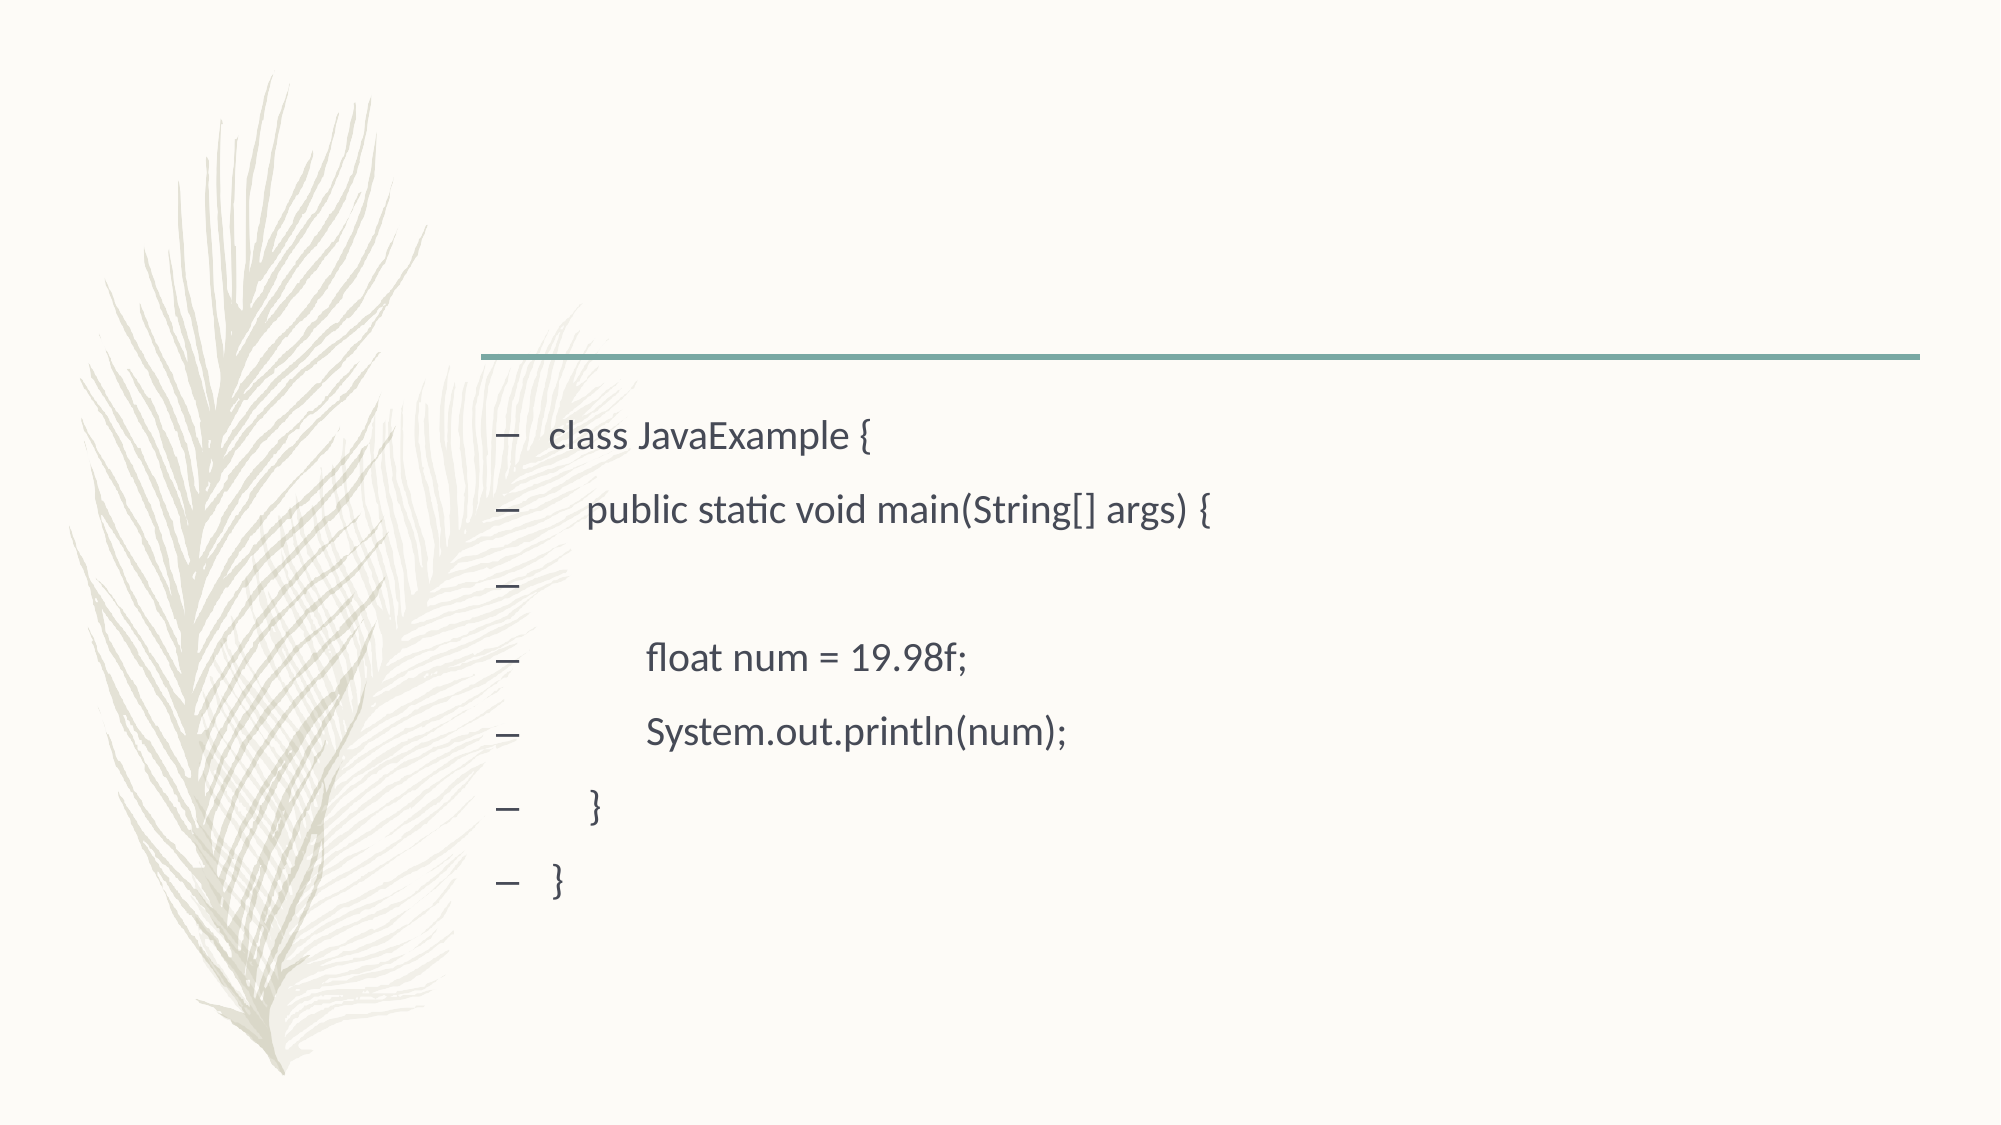

class JavaExample {
public static void main(String[] args) {
–
–
–
–	}
–	}
float num = 19.98f;  System.out.println(num);